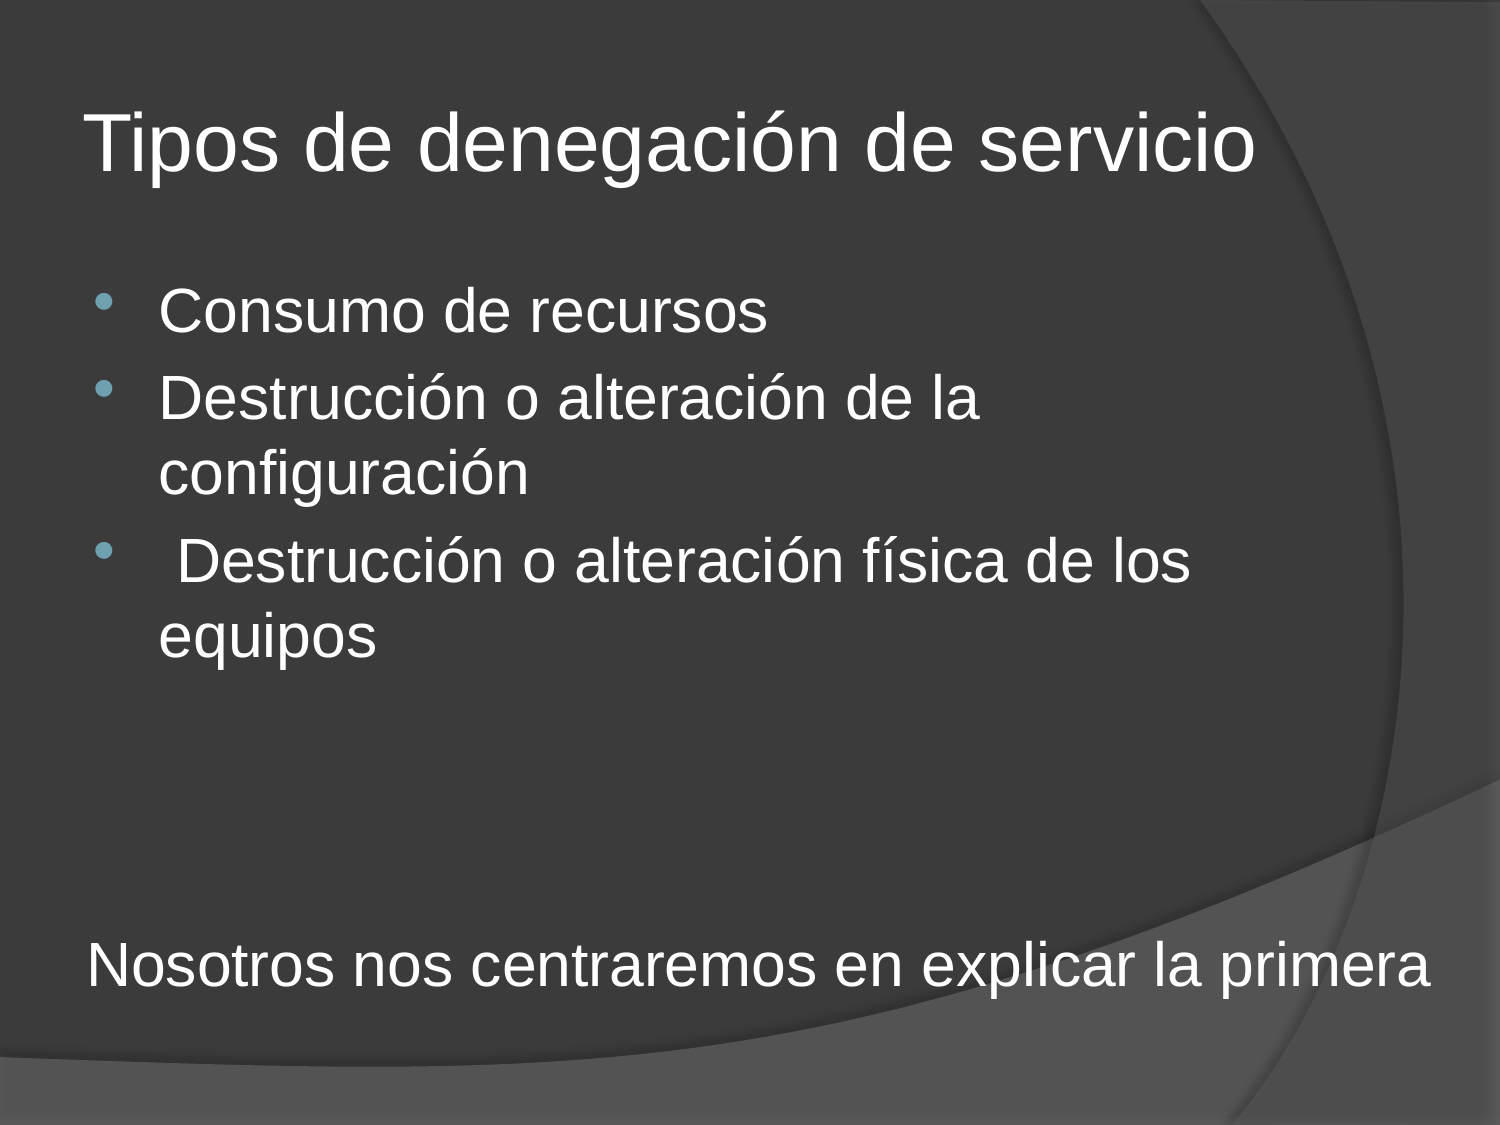

# Tipos de denegación de servicio
Consumo de recursos
Destrucción o alteración de la configuración
 Destrucción o alteración física de los equipos
Nosotros nos centraremos en explicar la primera